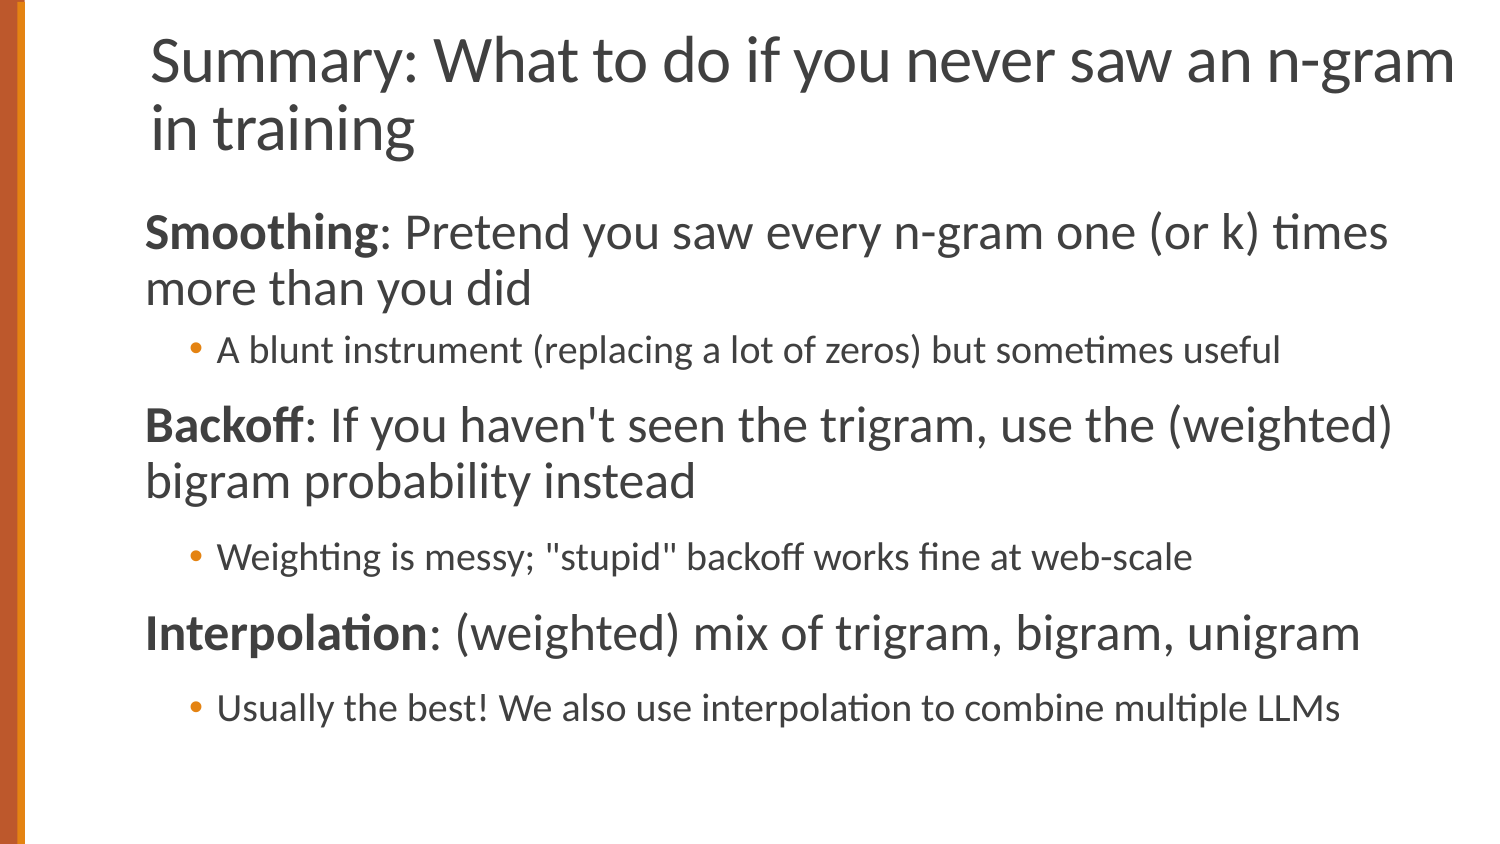

# Summary: What to do if you never saw an n-gram in training
Smoothing: Pretend you saw every n-gram one (or k) times more than you did
	A blunt instrument (replacing a lot of zeros) but sometimes useful
Backoff: If you haven't seen the trigram, use the (weighted) bigram probability instead
	Weighting is messy; "stupid" backoff works fine at web-scale
Interpolation: (weighted) mix of trigram, bigram, unigram
	Usually the best! We also use interpolation to combine multiple LLMs